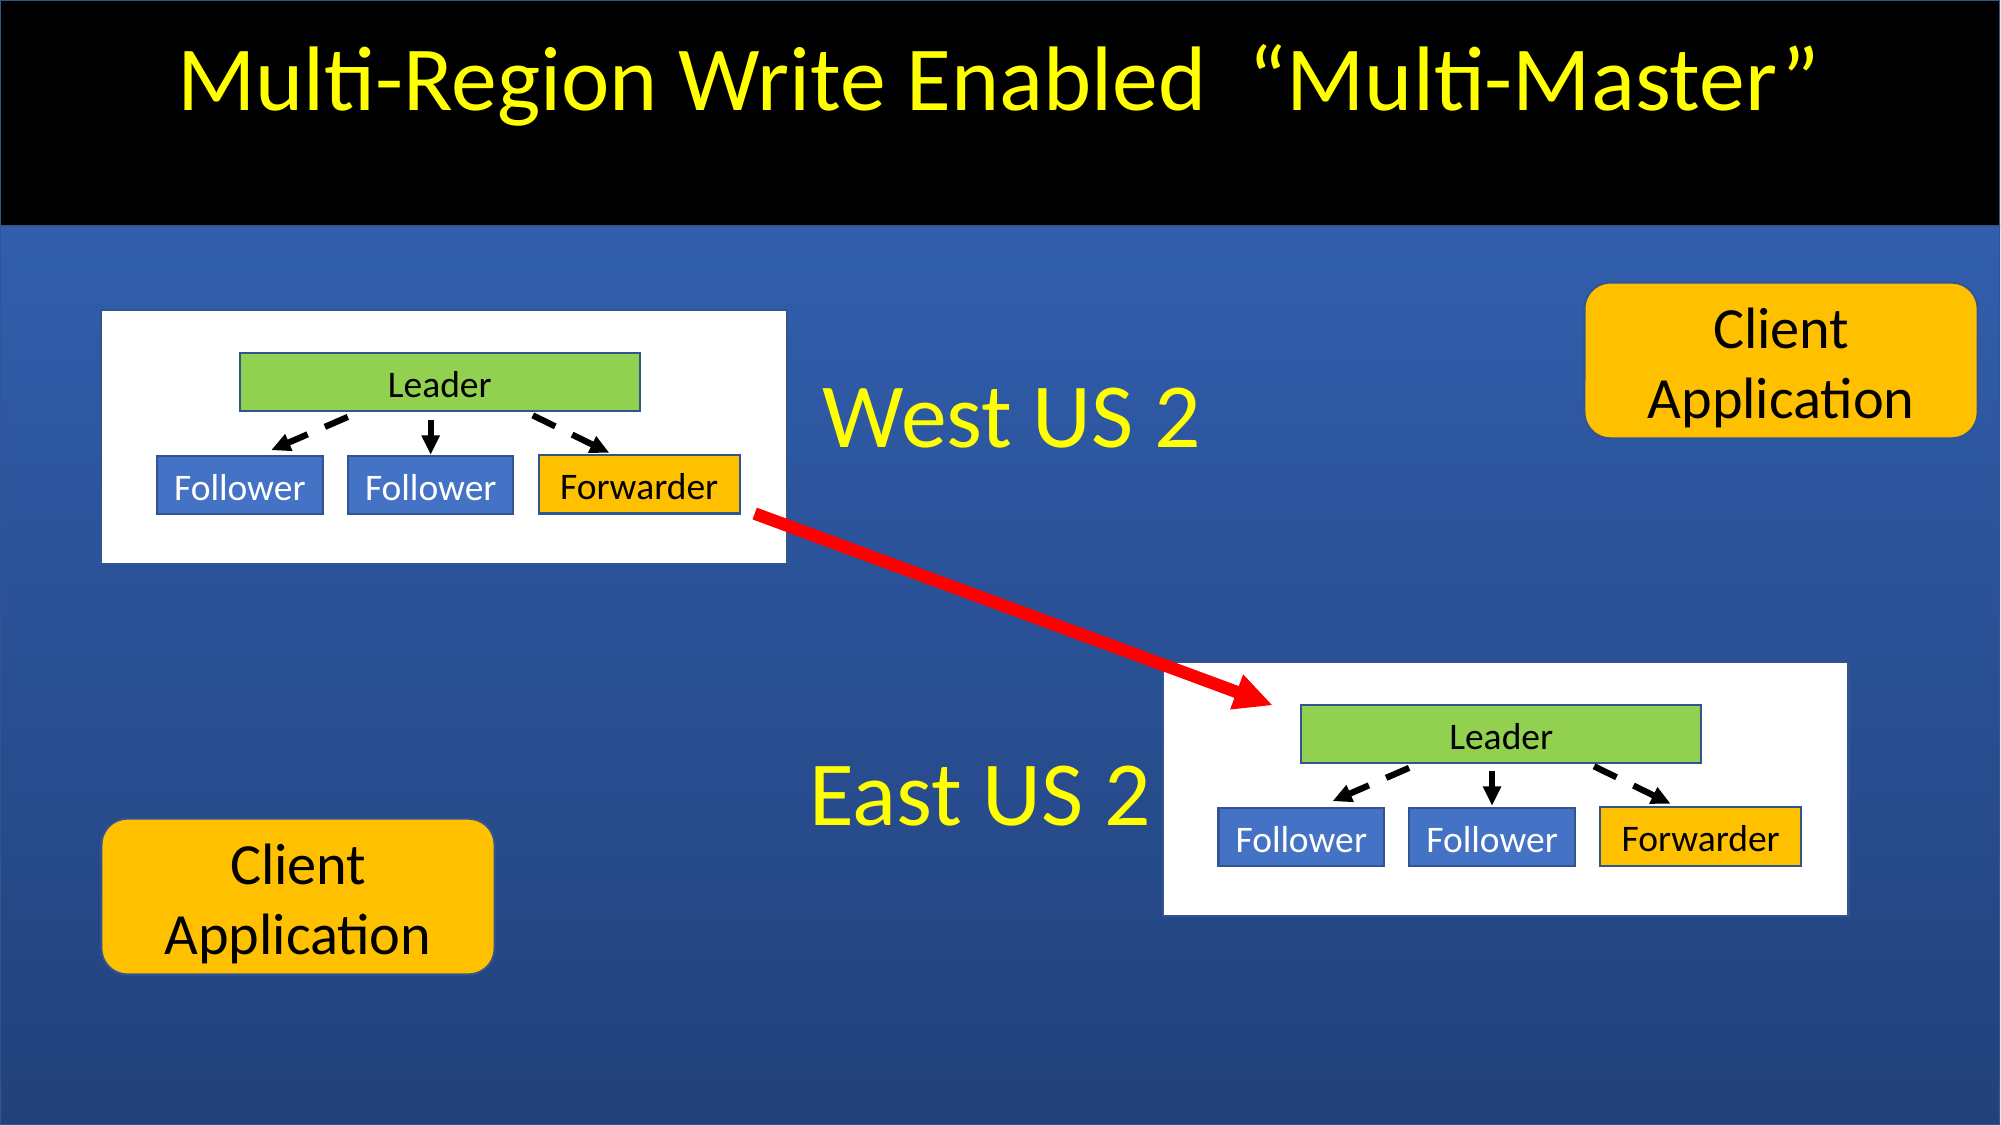

Multi-Region Write Enabled  “Multi-Master”
Client
Application

Leader
Forwarder
Follower
Follower
West US 2

Leader
Forwarder
Follower
Follower
East US 2
Client
Application